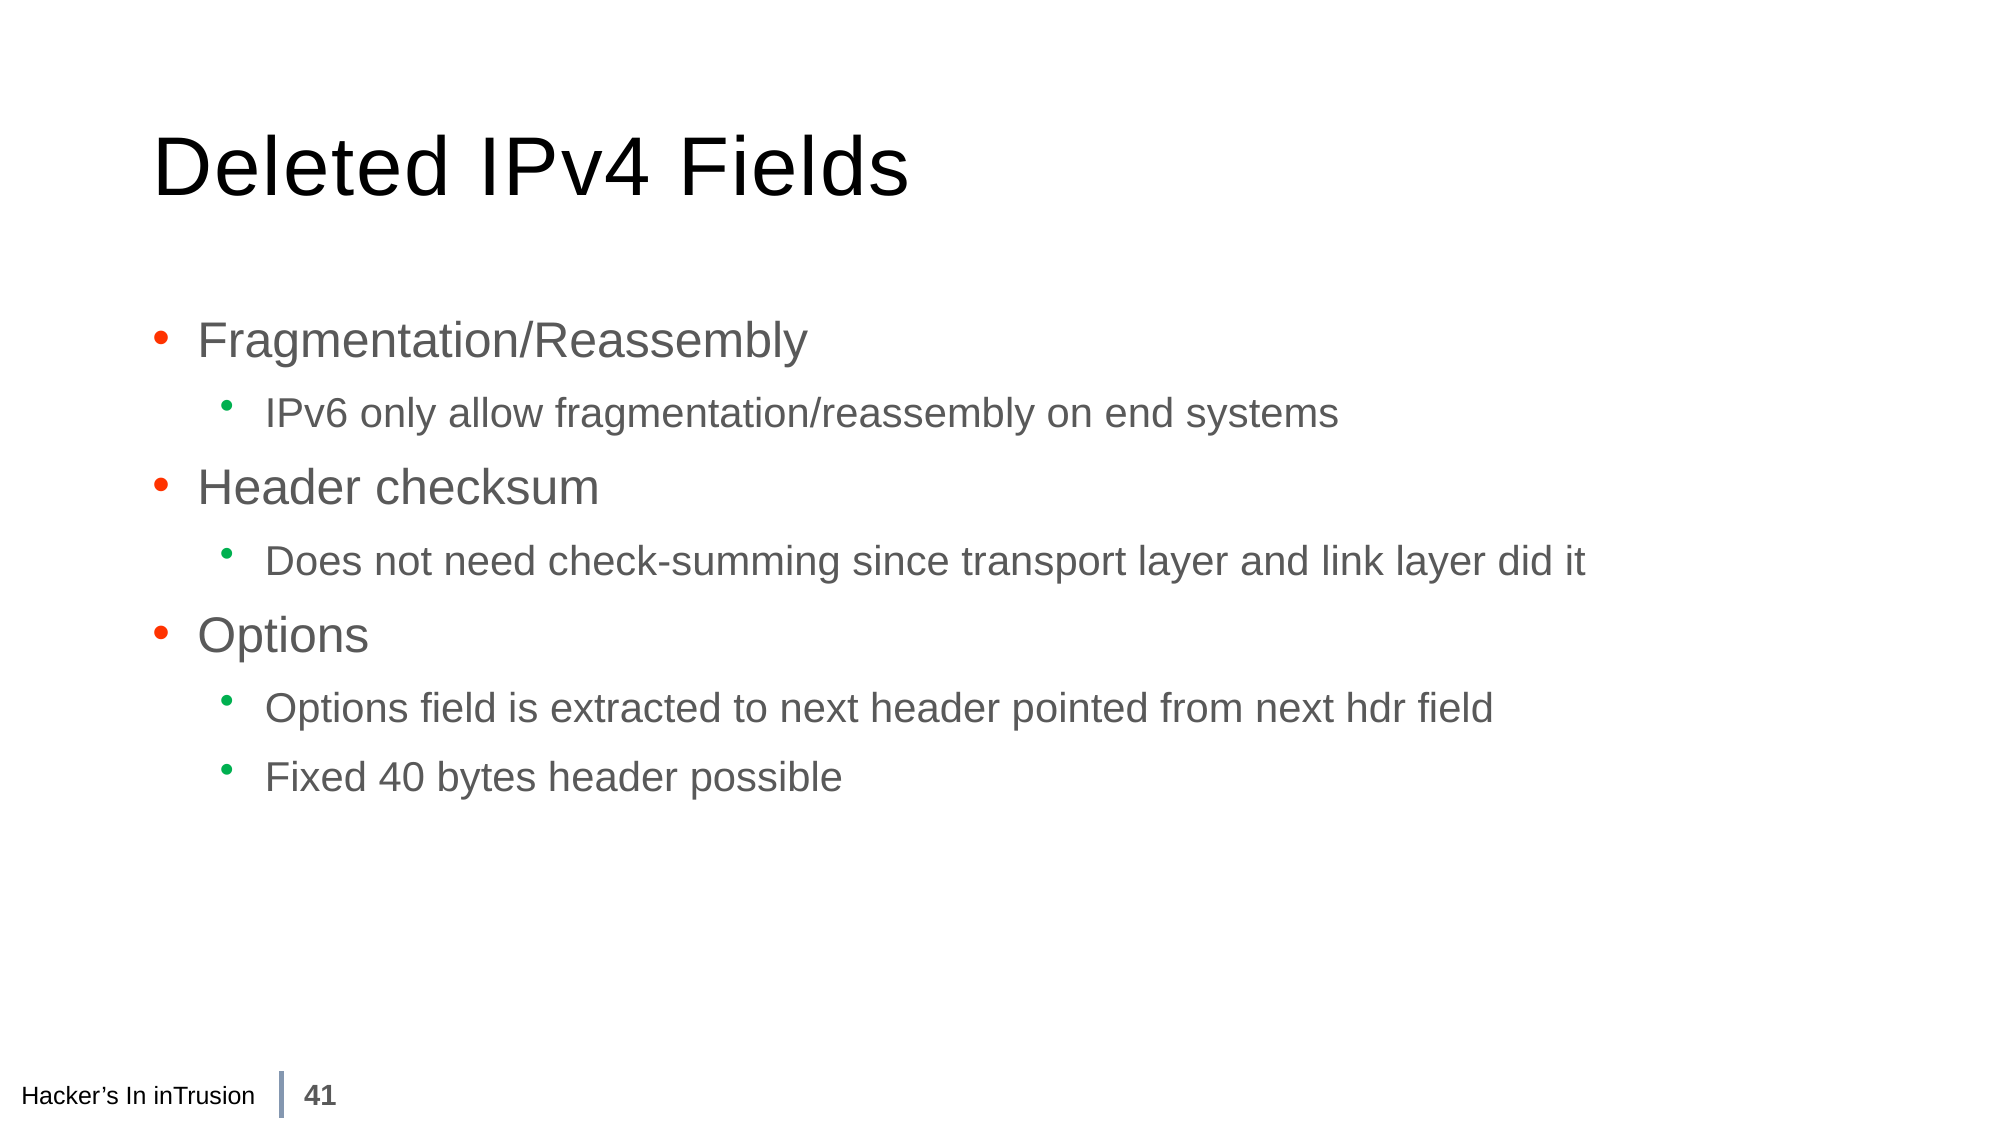

# Deleted IPv4 Fields
Fragmentation/Reassembly
IPv6 only allow fragmentation/reassembly on end systems
Header checksum
Does not need check-summing since transport layer and link layer did it
Options
Options field is extracted to next header pointed from next hdr field
Fixed 40 bytes header possible